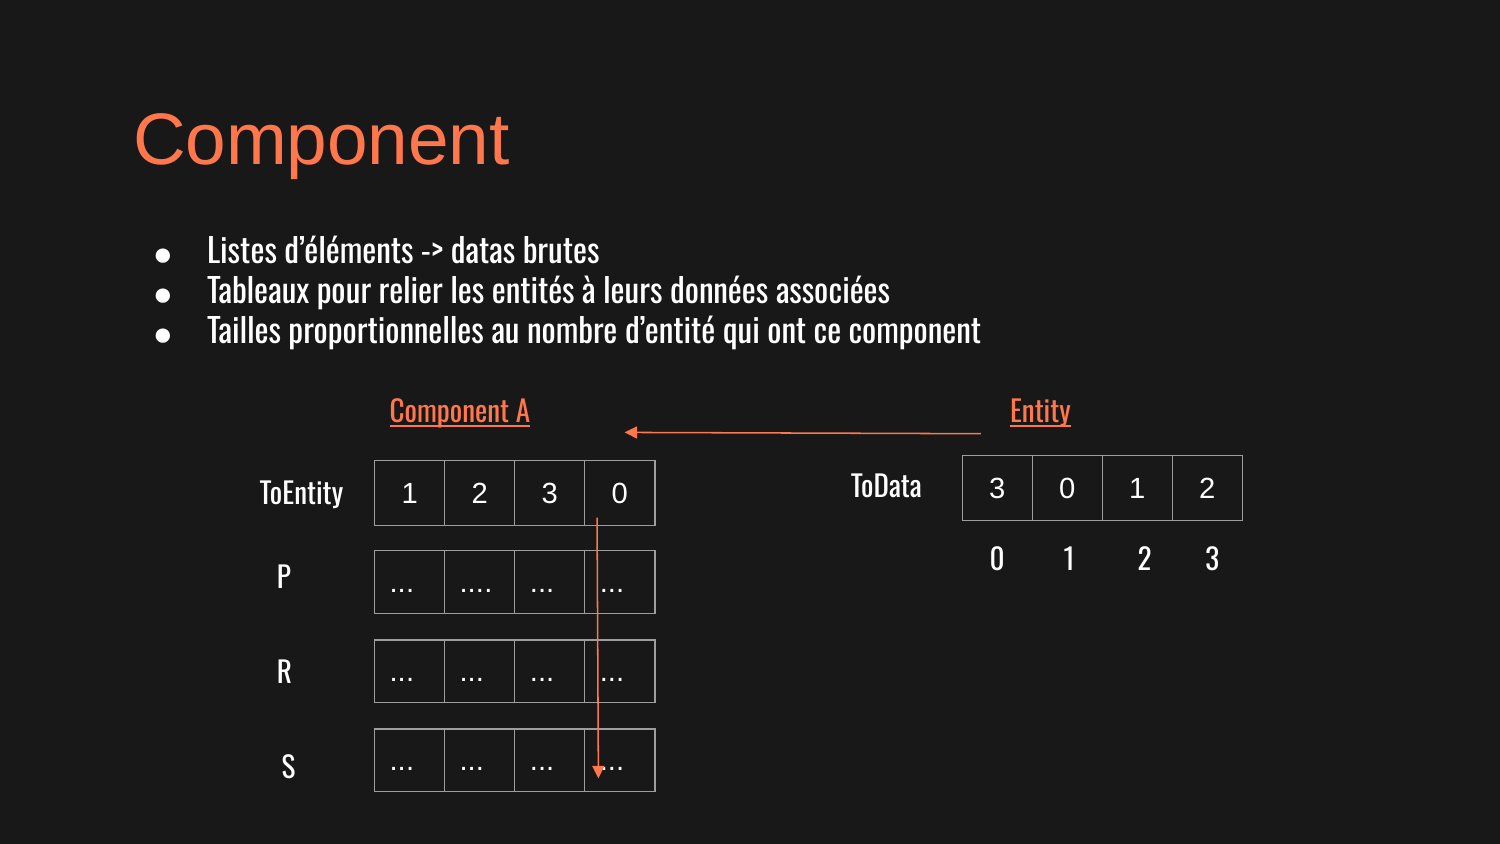

# Component
Listes d’éléments -> datas brutes
Tableaux pour relier les entités à leurs données associées
Tailles proportionnelles au nombre d’entité qui ont ce component

Component A
Entity
ToData
| 3 | 0 | 1 | 2 |
| --- | --- | --- | --- |
ToEntity
| 1 | 2 | 3 | 0 |
| --- | --- | --- | --- |
0
1
2
3
P
| ... | .... | ... | ... |
| --- | --- | --- | --- |
R
| ... | ... | ... | ... |
| --- | --- | --- | --- |
| ... | ... | ... | ... |
| --- | --- | --- | --- |
S